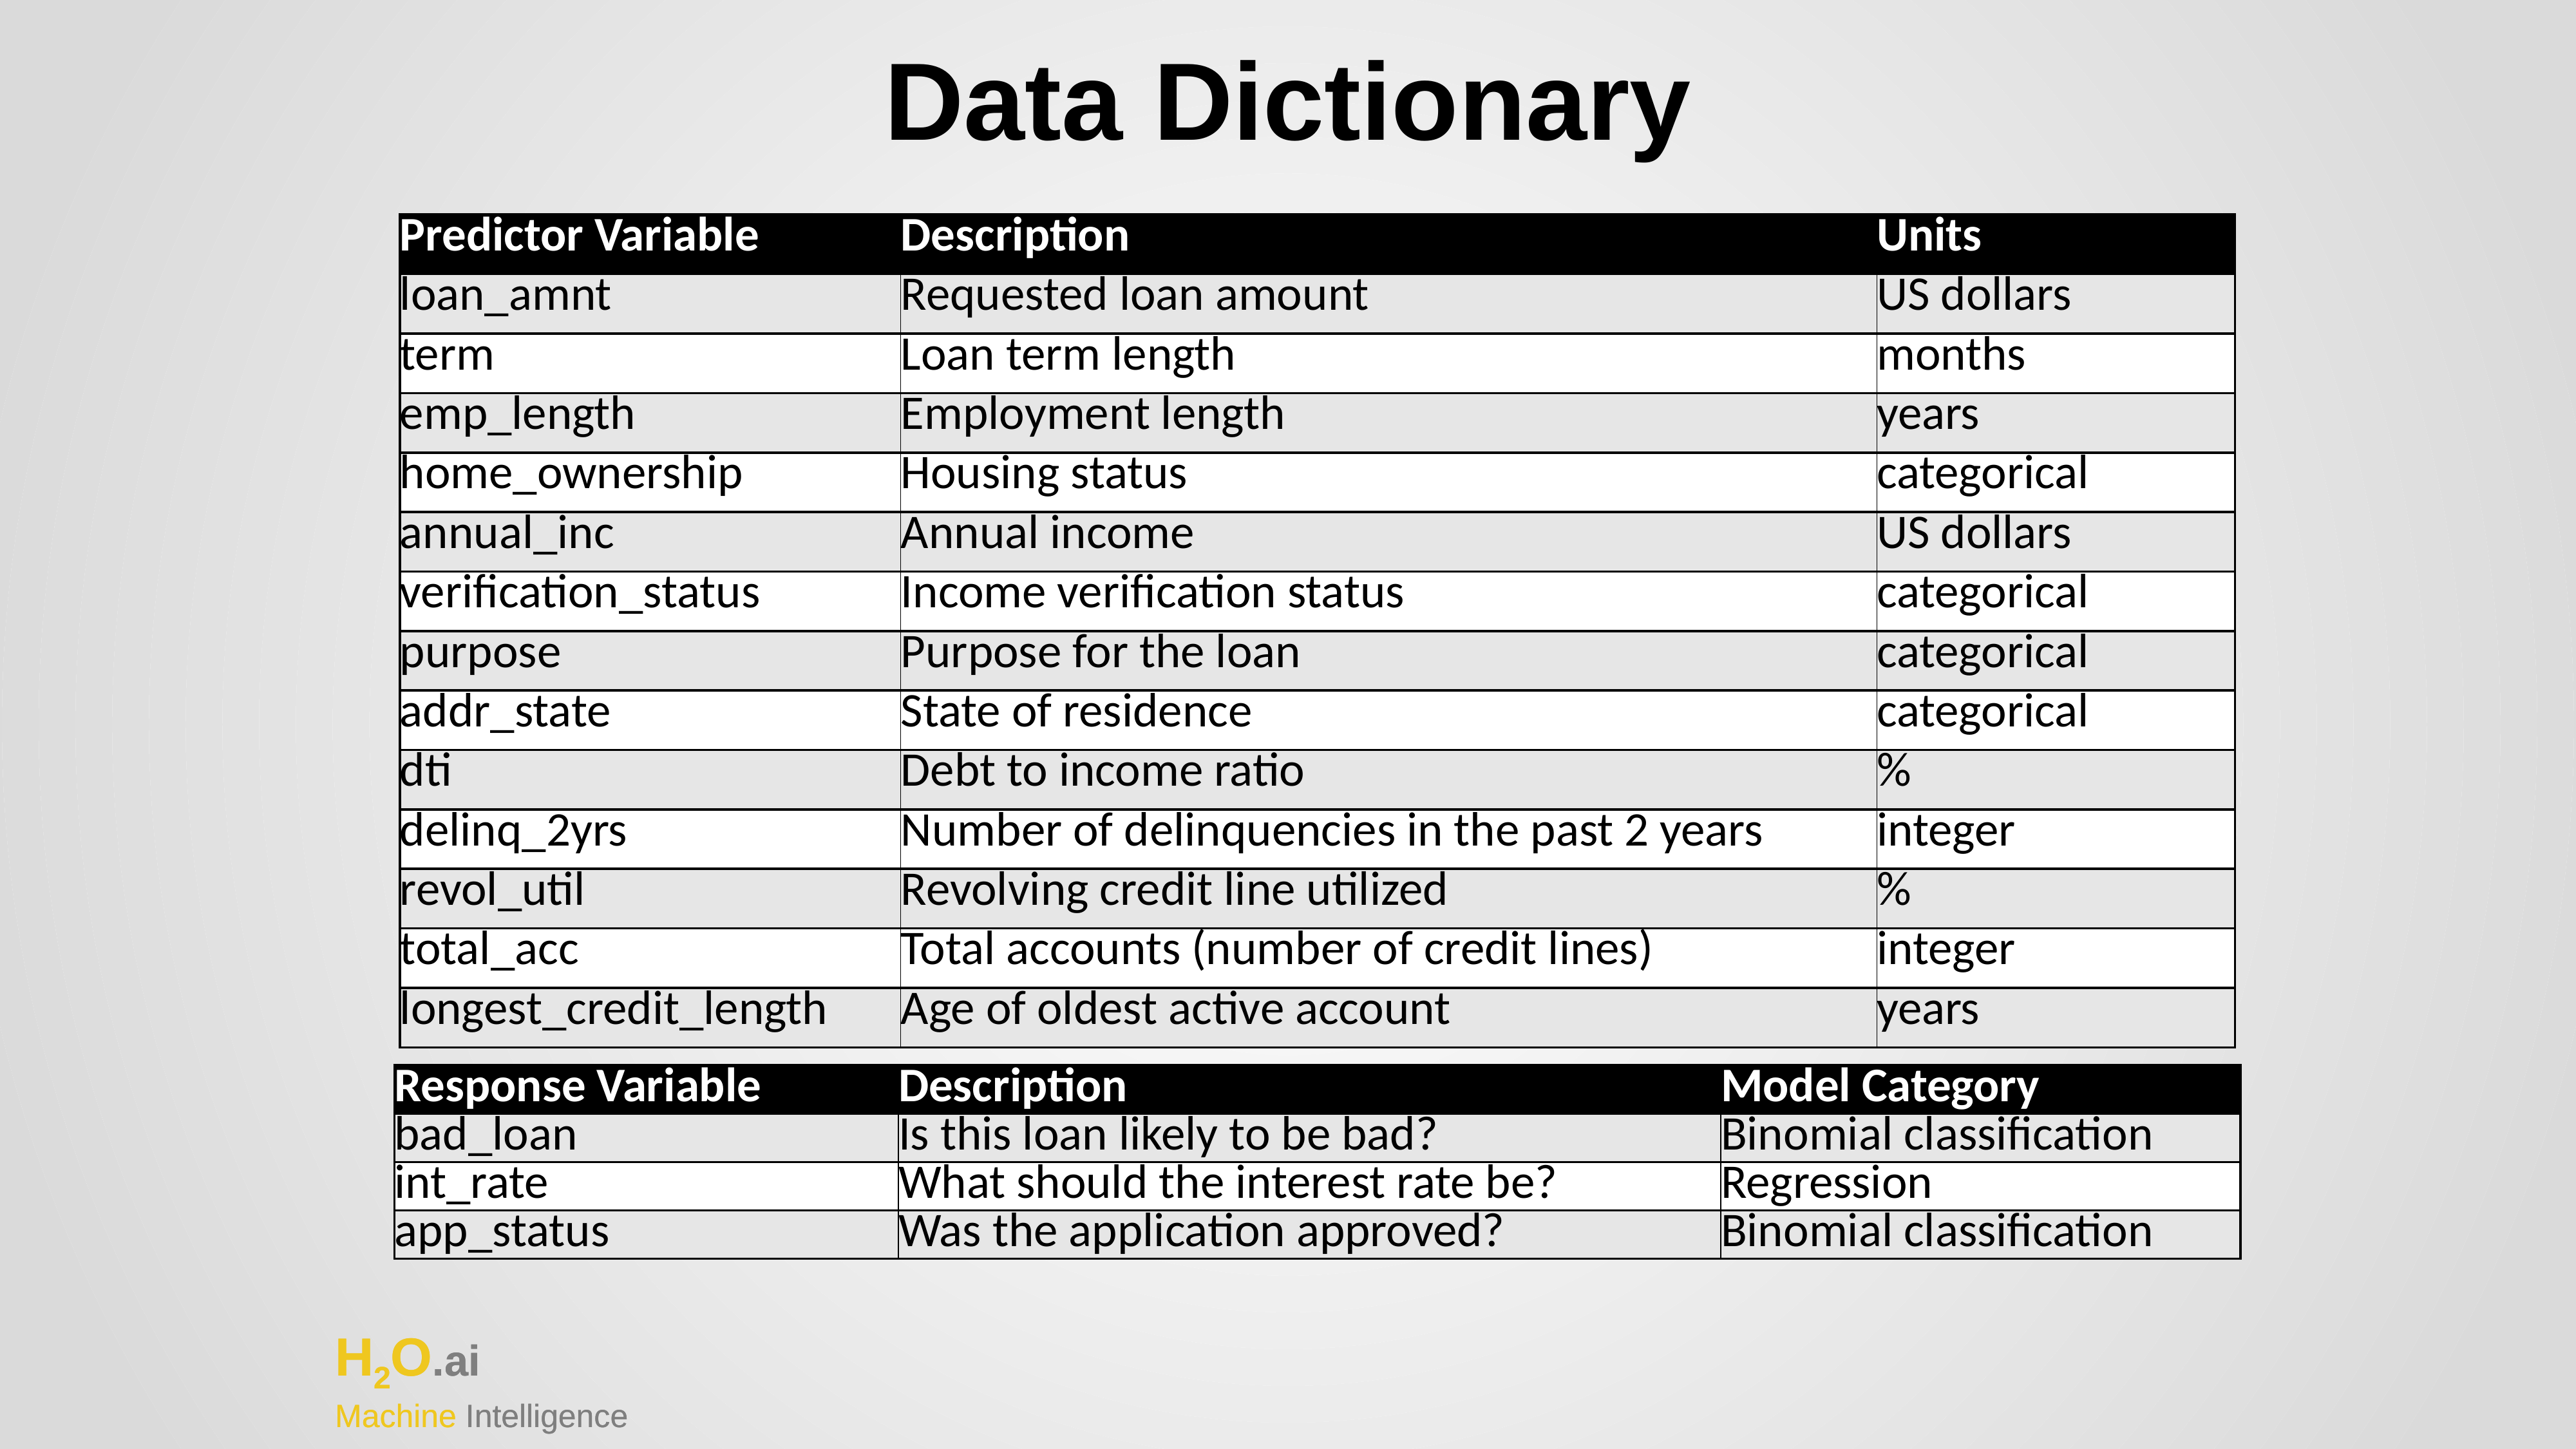

Data Dictionary
| Predictor Variable | Description | Units |
| --- | --- | --- |
| loan\_amnt | Requested loan amount | US dollars |
| term | Loan term length | months |
| emp\_length | Employment length | years |
| home\_ownership | Housing status | categorical |
| annual\_inc | Annual income | US dollars |
| verification\_status | Income verification status | categorical |
| purpose | Purpose for the loan | categorical |
| addr\_state | State of residence | categorical |
| dti | Debt to income ratio | % |
| delinq\_2yrs | Number of delinquencies in the past 2 years | integer |
| revol\_util | Revolving credit line utilized | % |
| total\_acc | Total accounts (number of credit lines) | integer |
| longest\_credit\_length | Age of oldest active account | years |
| Response Variable | Description | Model Category |
| --- | --- | --- |
| bad\_loan | Is this loan likely to be bad? | Binomial classification |
| int\_rate | What should the interest rate be? | Regression |
| app\_status | Was the application approved? | Binomial classification |